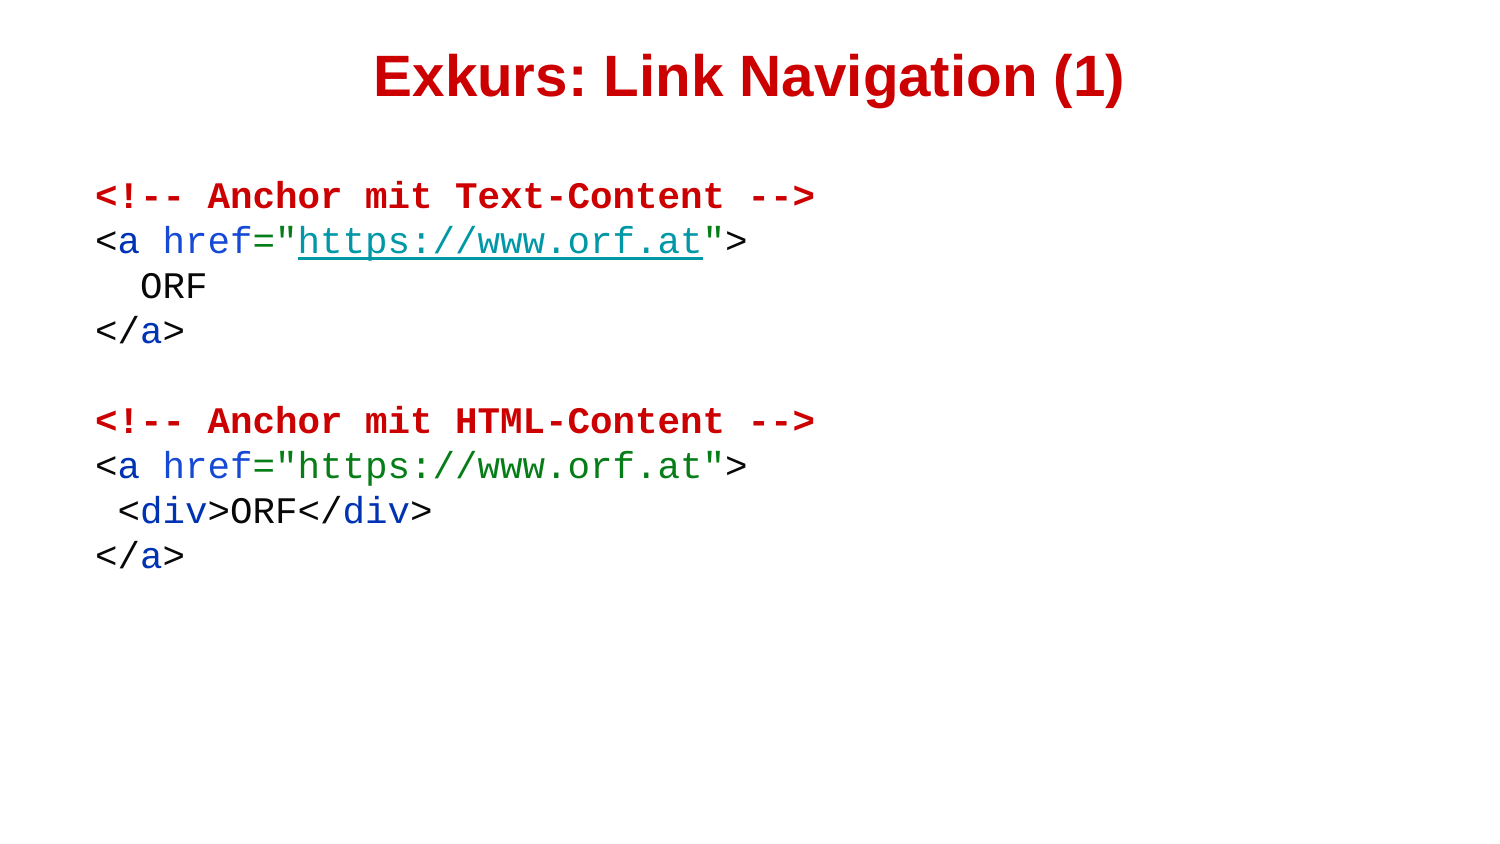

# Exkurs: Link Navigation (1)
<!-- Anchor mit Text-Content -->
<a href="https://www.orf.at">
  ORF
</a>

<!-- Anchor mit HTML-Content -->
<a href="https://www.orf.at">
 <div>ORF</div>
</a>